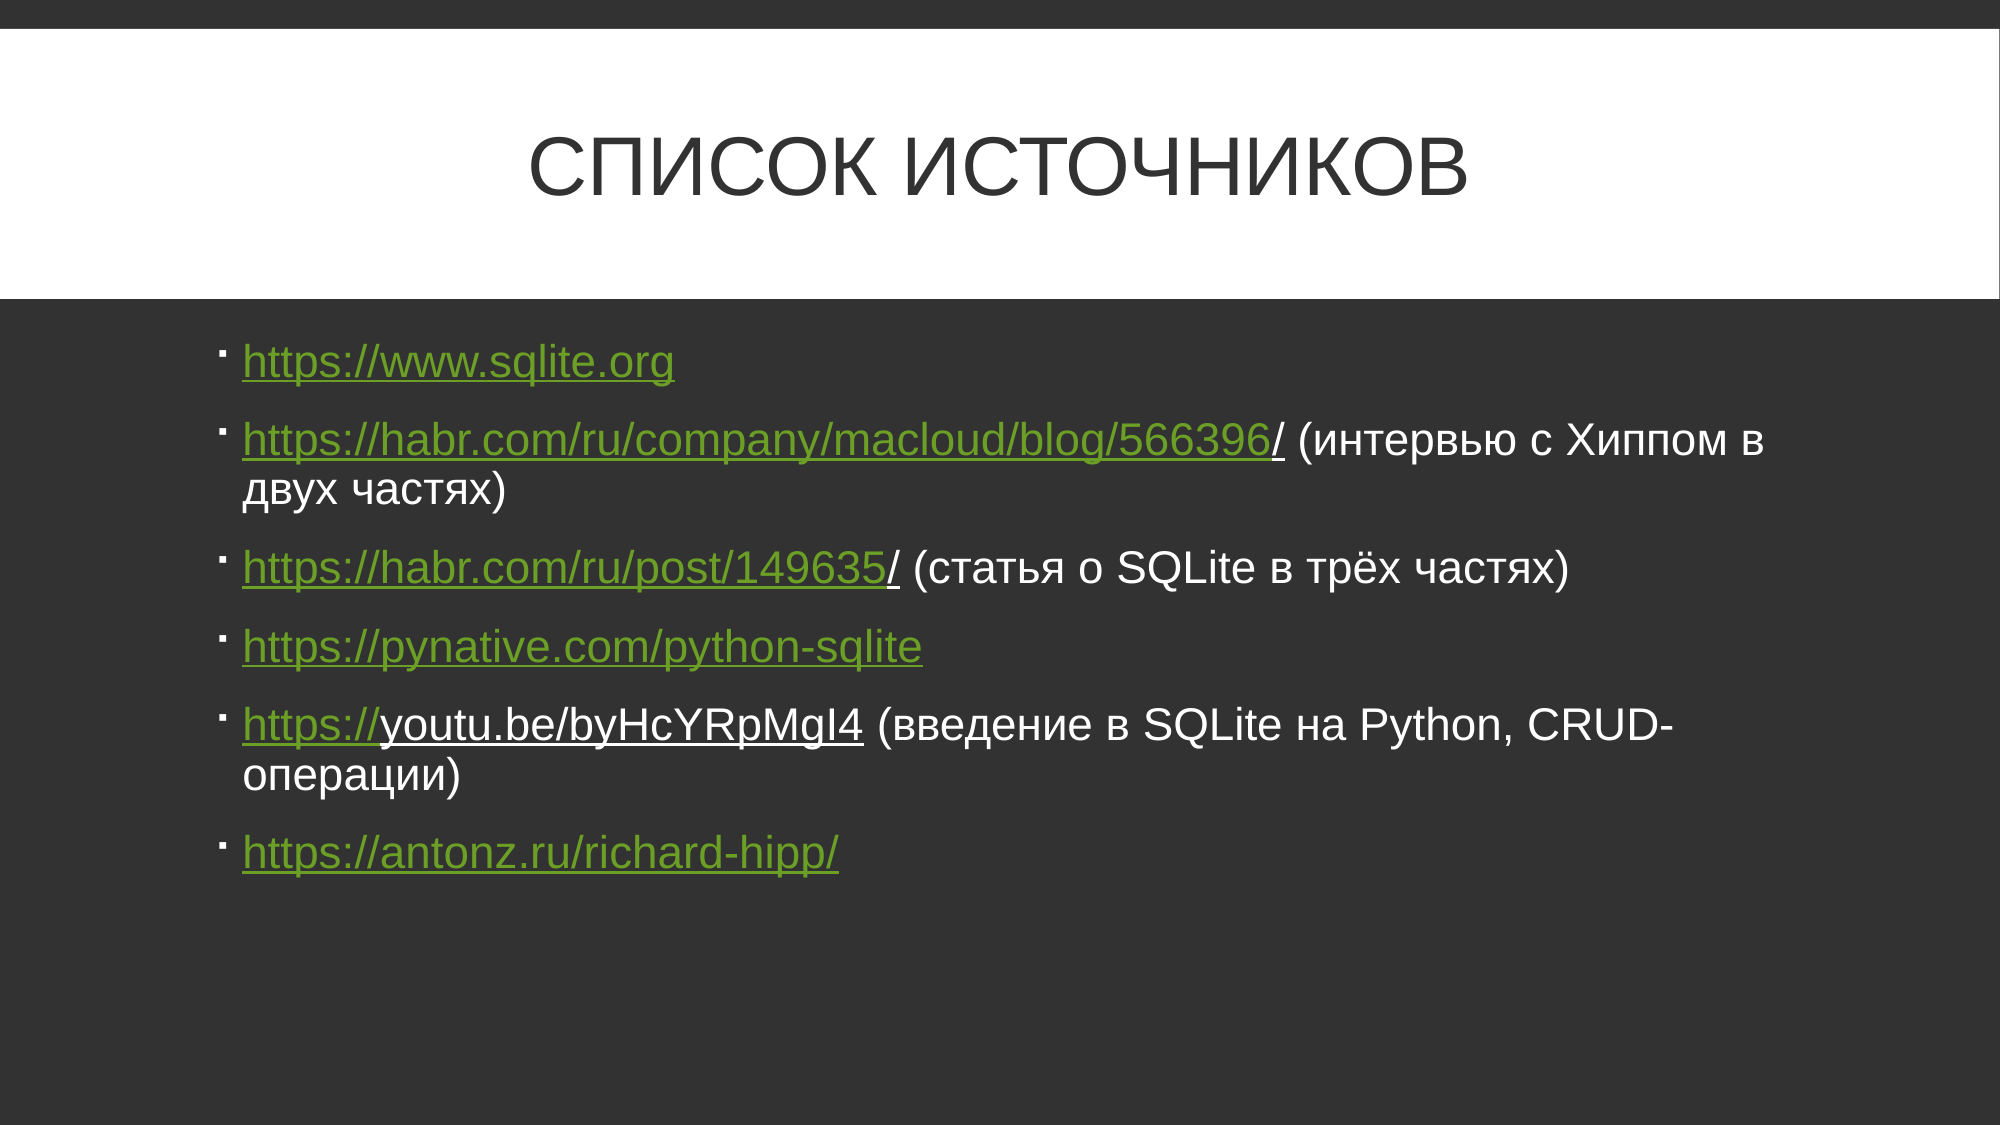

# Список источников
https://www.sqlite.org
https://habr.com/ru/company/macloud/blog/566396/ (интервью с Хиппом в двух частях)
https://habr.com/ru/post/149635/ (статья о SQLite в трёх частях)
https://pynative.com/python-sqlite
https://youtu.be/byHcYRpMgI4 (введение в SQLite на Python, CRUD-операции)
https://antonz.ru/richard-hipp/